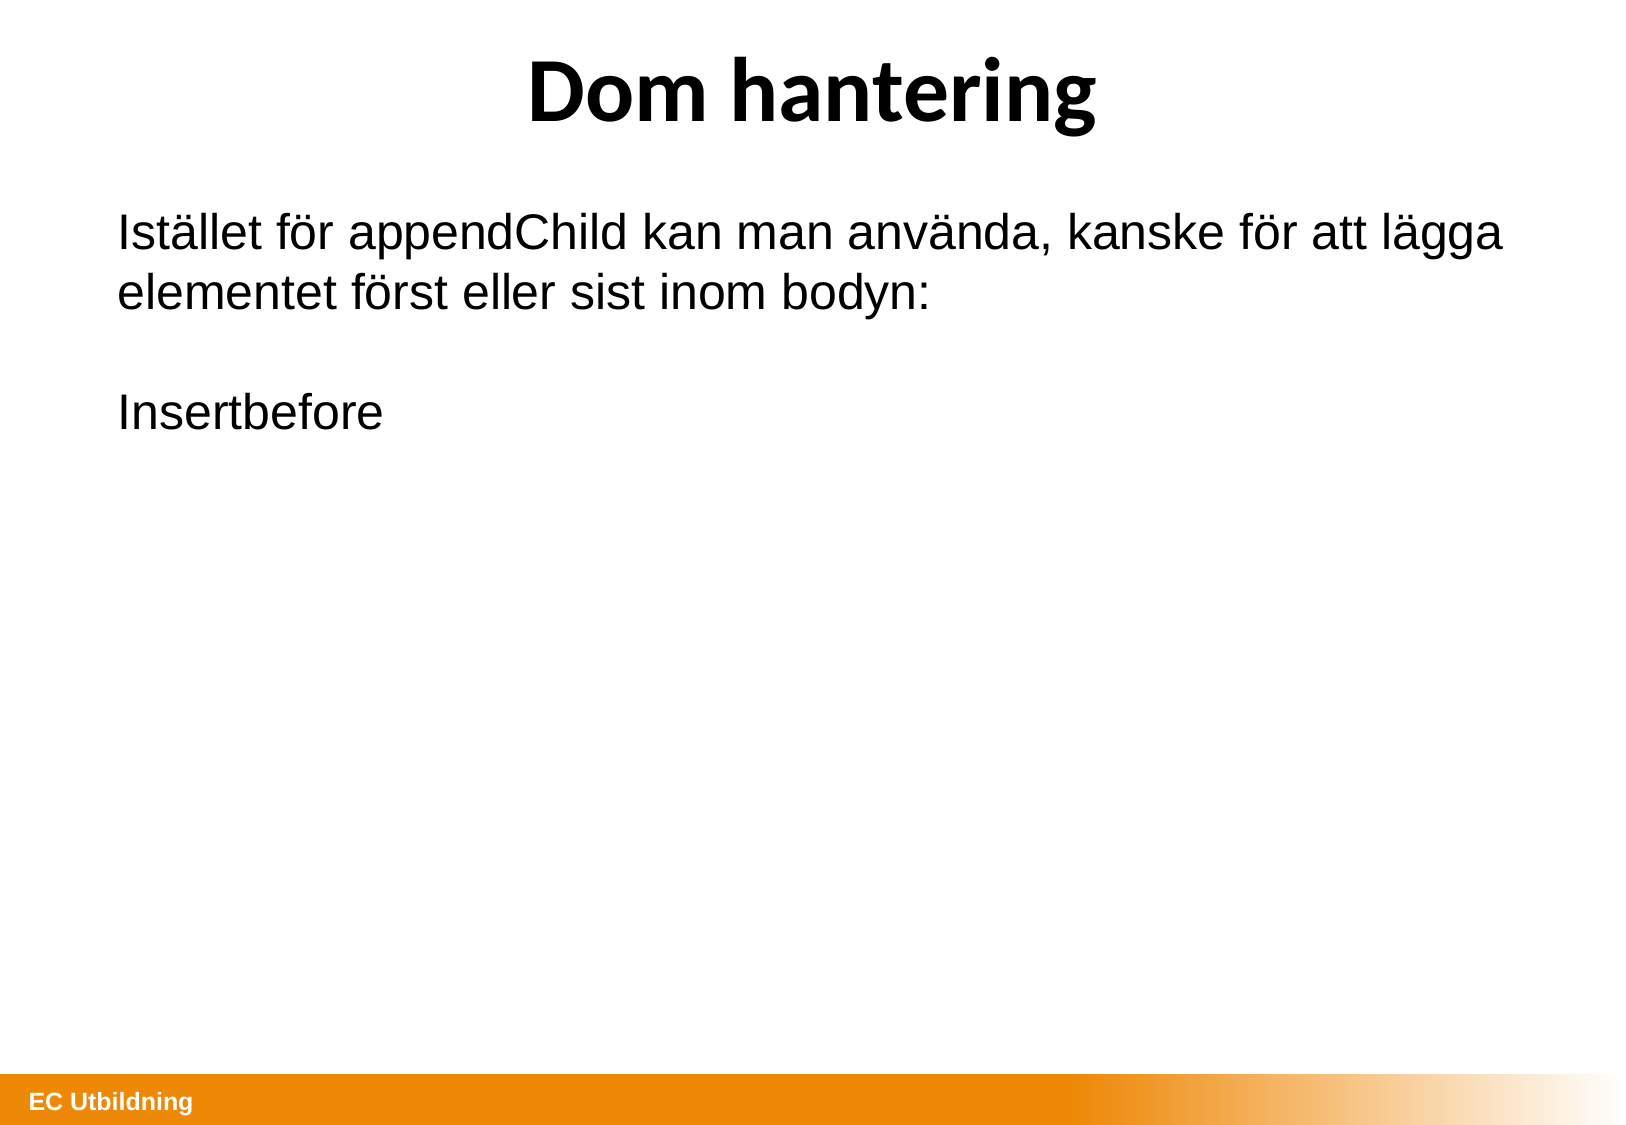

# Dom hantering
Istället för appendChild kan man använda, kanske för att lägga elementet först eller sist inom bodyn:

Insertbefore

EC Utbildning